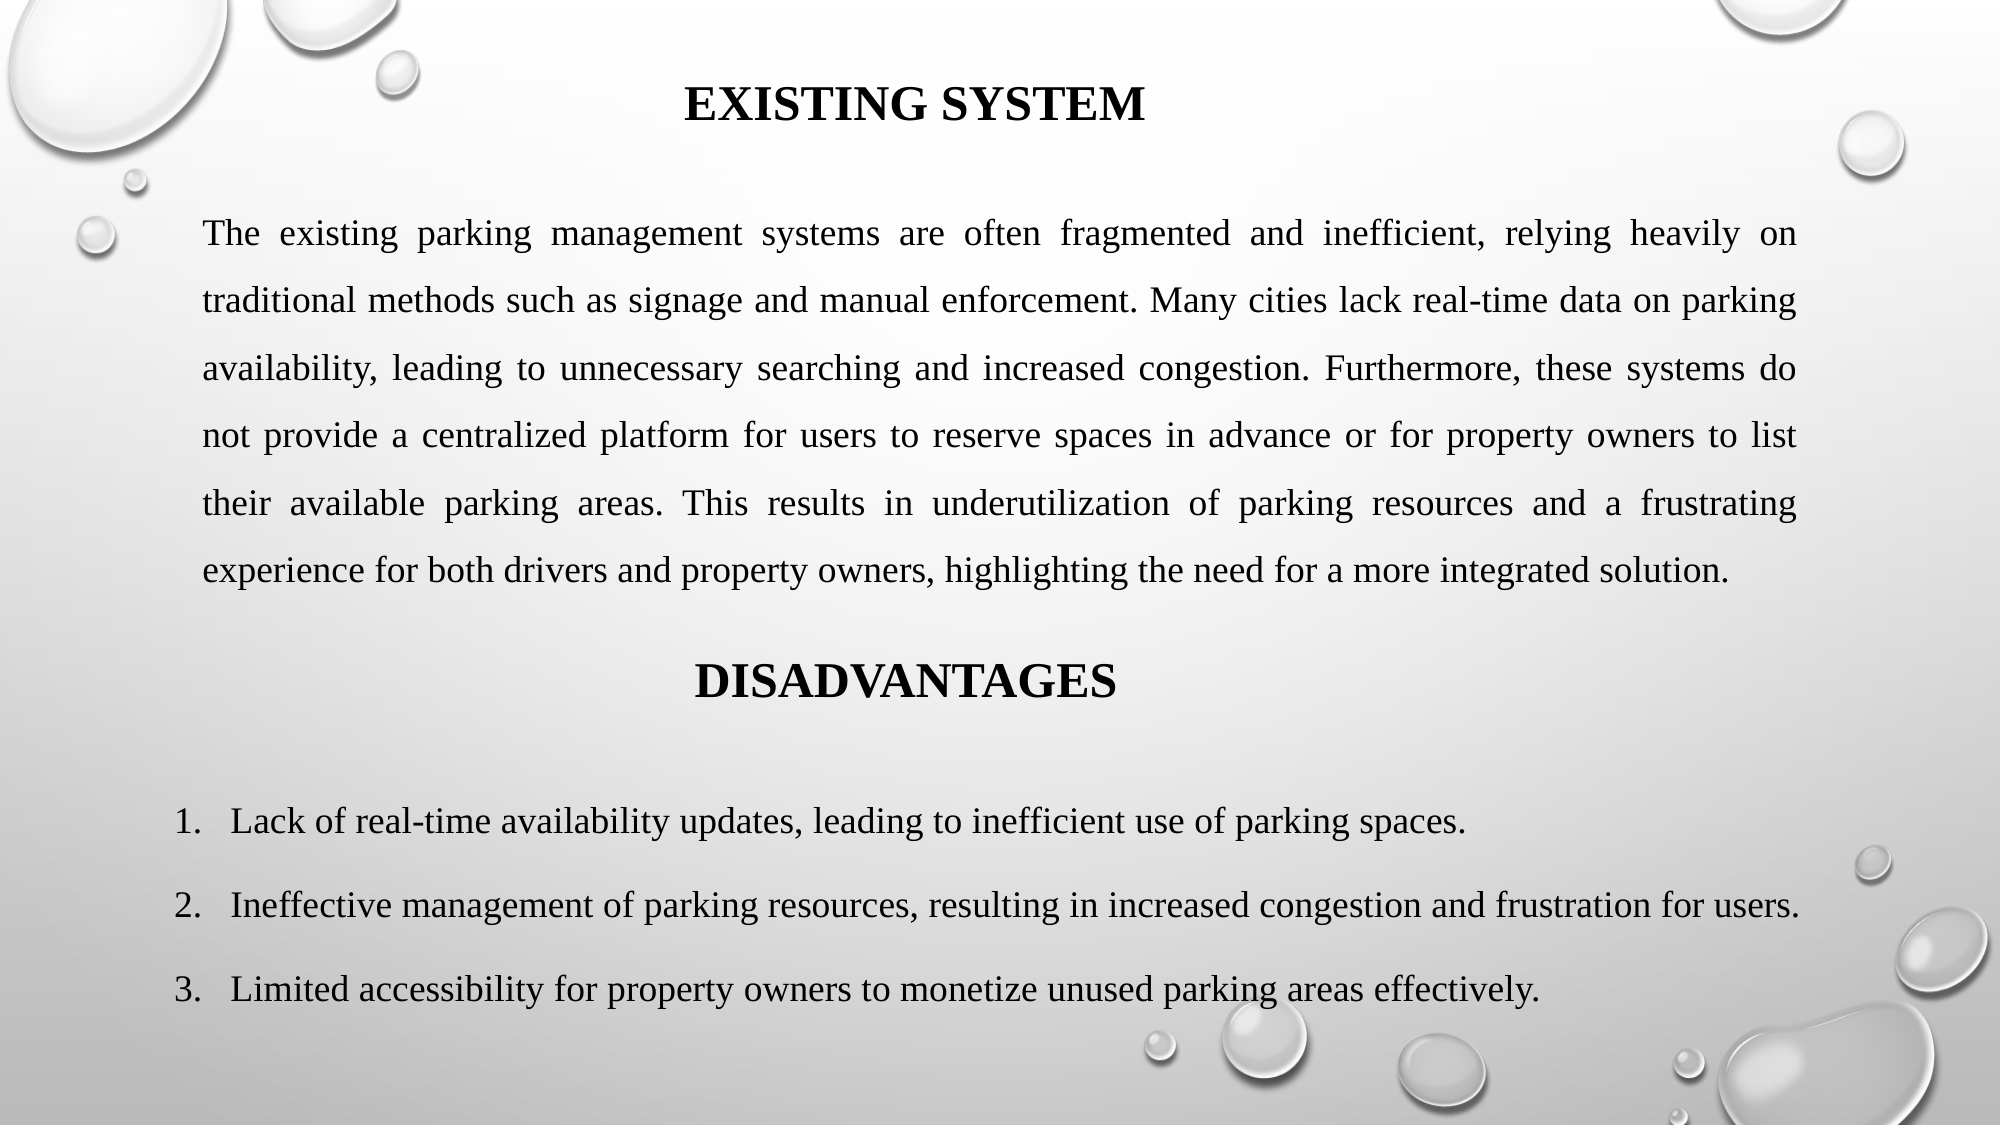

EXISTING SYSTEM
The existing parking management systems are often fragmented and inefficient, relying heavily on traditional methods such as signage and manual enforcement. Many cities lack real-time data on parking availability, leading to unnecessary searching and increased congestion. Furthermore, these systems do not provide a centralized platform for users to reserve spaces in advance or for property owners to list their available parking areas. This results in underutilization of parking resources and a frustrating experience for both drivers and property owners, highlighting the need for a more integrated solution.
DISADVANTAGES
Lack of real-time availability updates, leading to inefficient use of parking spaces.
Ineffective management of parking resources, resulting in increased congestion and frustration for users.
Limited accessibility for property owners to monetize unused parking areas effectively.